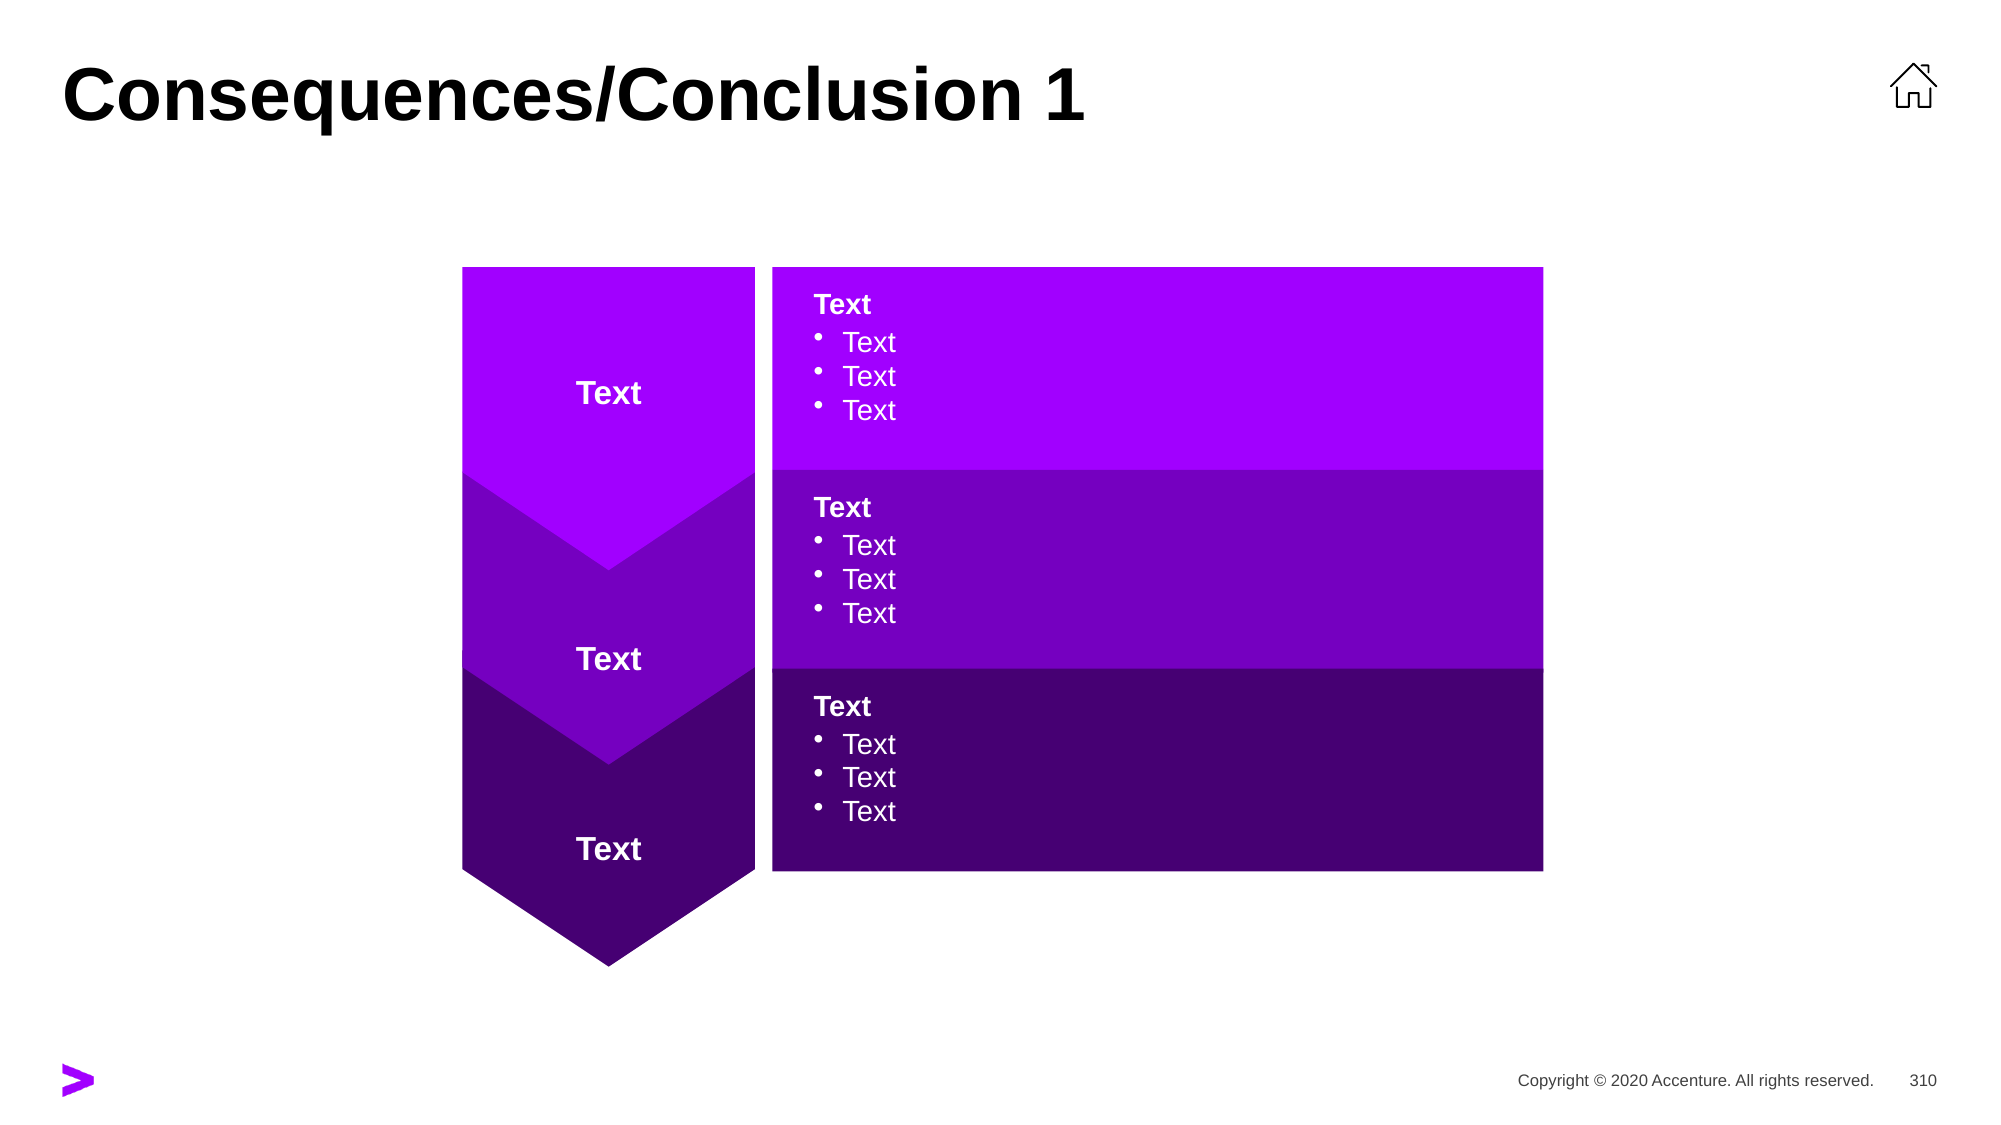

# Consequences/Conclusion 1

Text
Text
Text
Text
Text
Text
Text
Text
Text

Text

Text
Text
Text
Text
Text